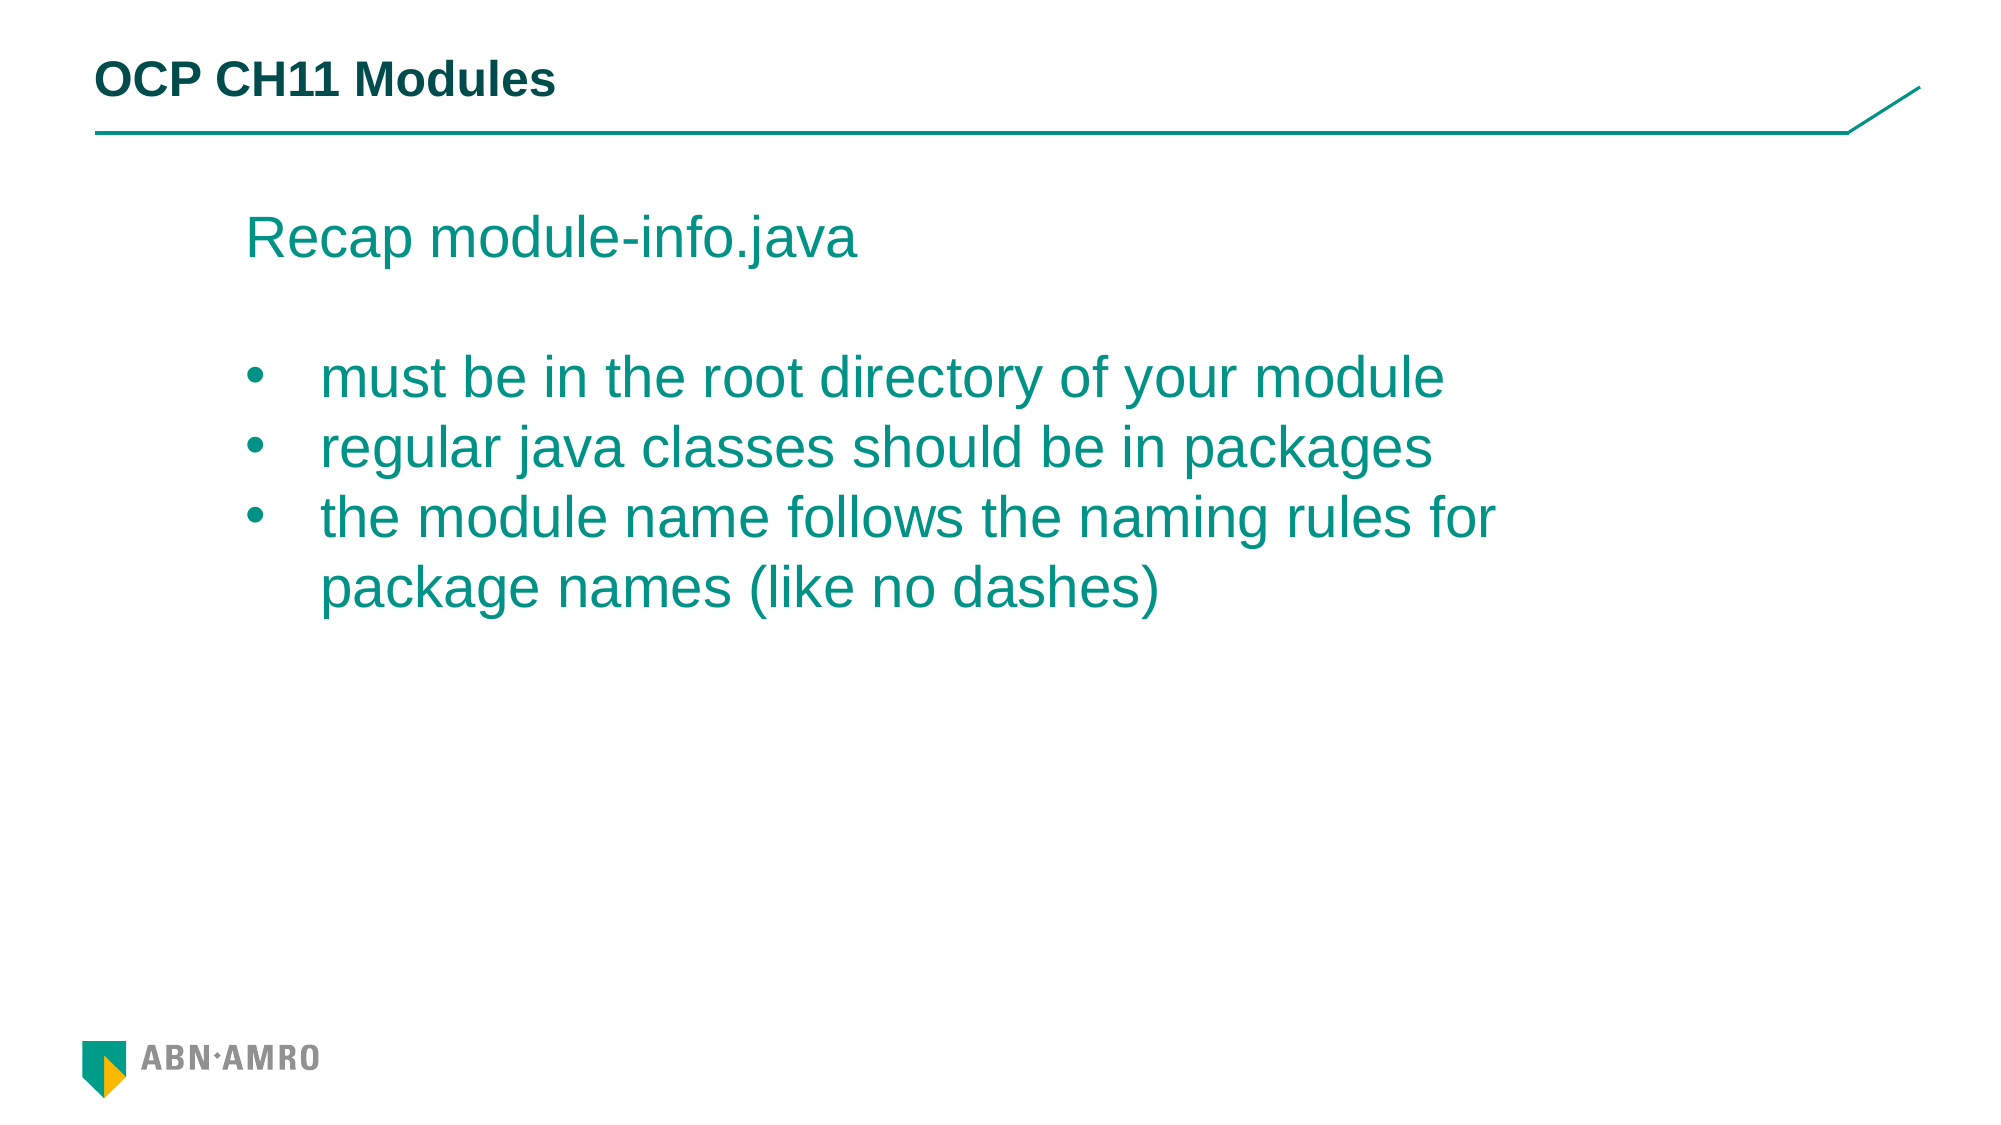

# OCP CH11 Modules
Recap module-info.java

must be in the root directory of your module
regular java classes should be in packages
the module name follows the naming rules for package names (like no dashes)